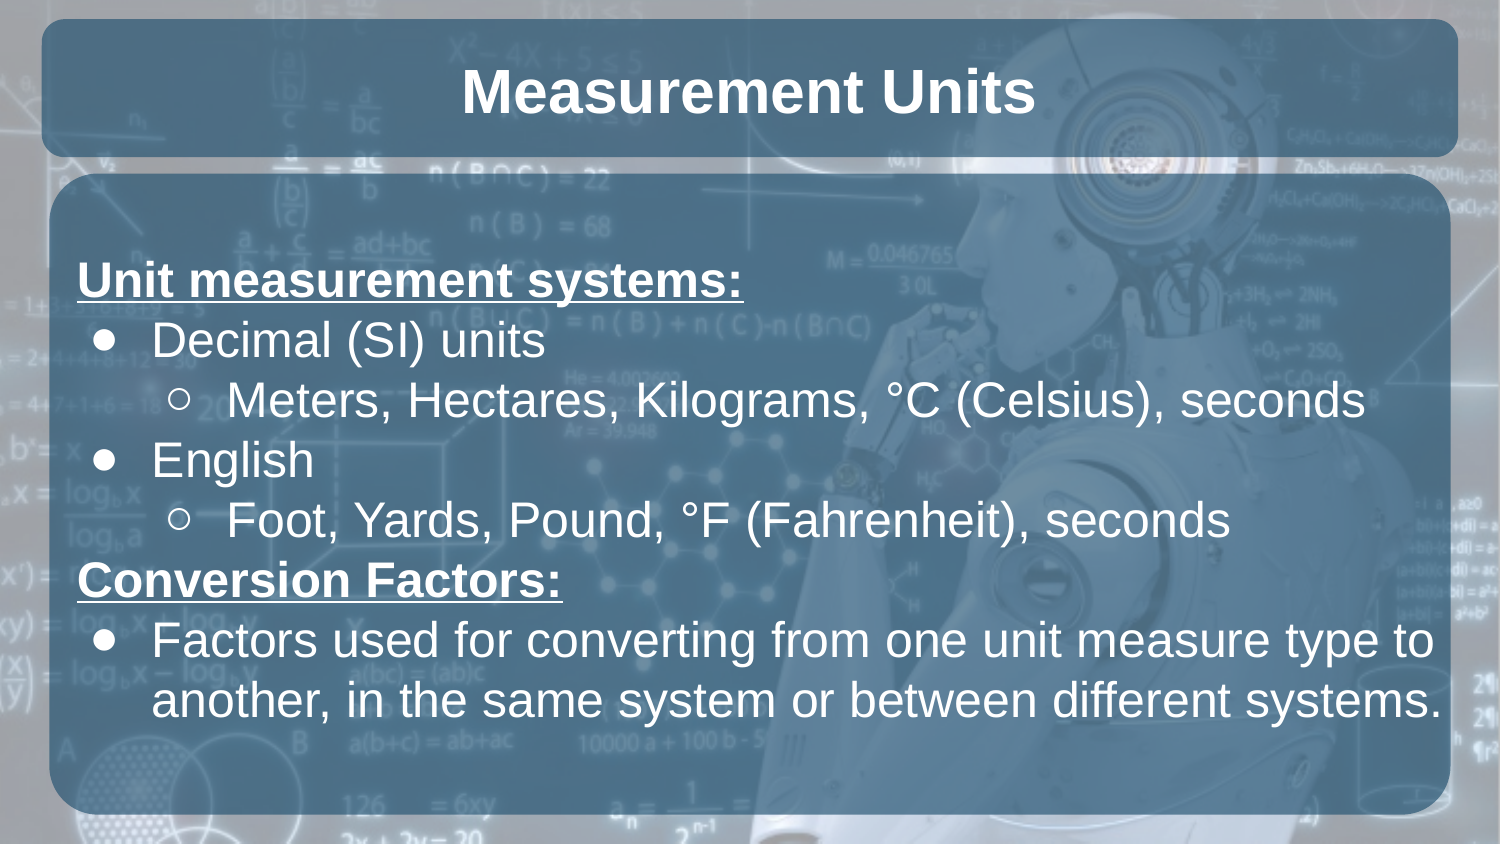

# Measurement Units
Unit measurement systems:
Decimal (SI) units
Meters, Hectares, Kilograms, °C (Celsius), seconds
English
Foot, Yards, Pound, °F (Fahrenheit), seconds
Conversion Factors:
Factors used for converting from one unit measure type to another, in the same system or between different systems.